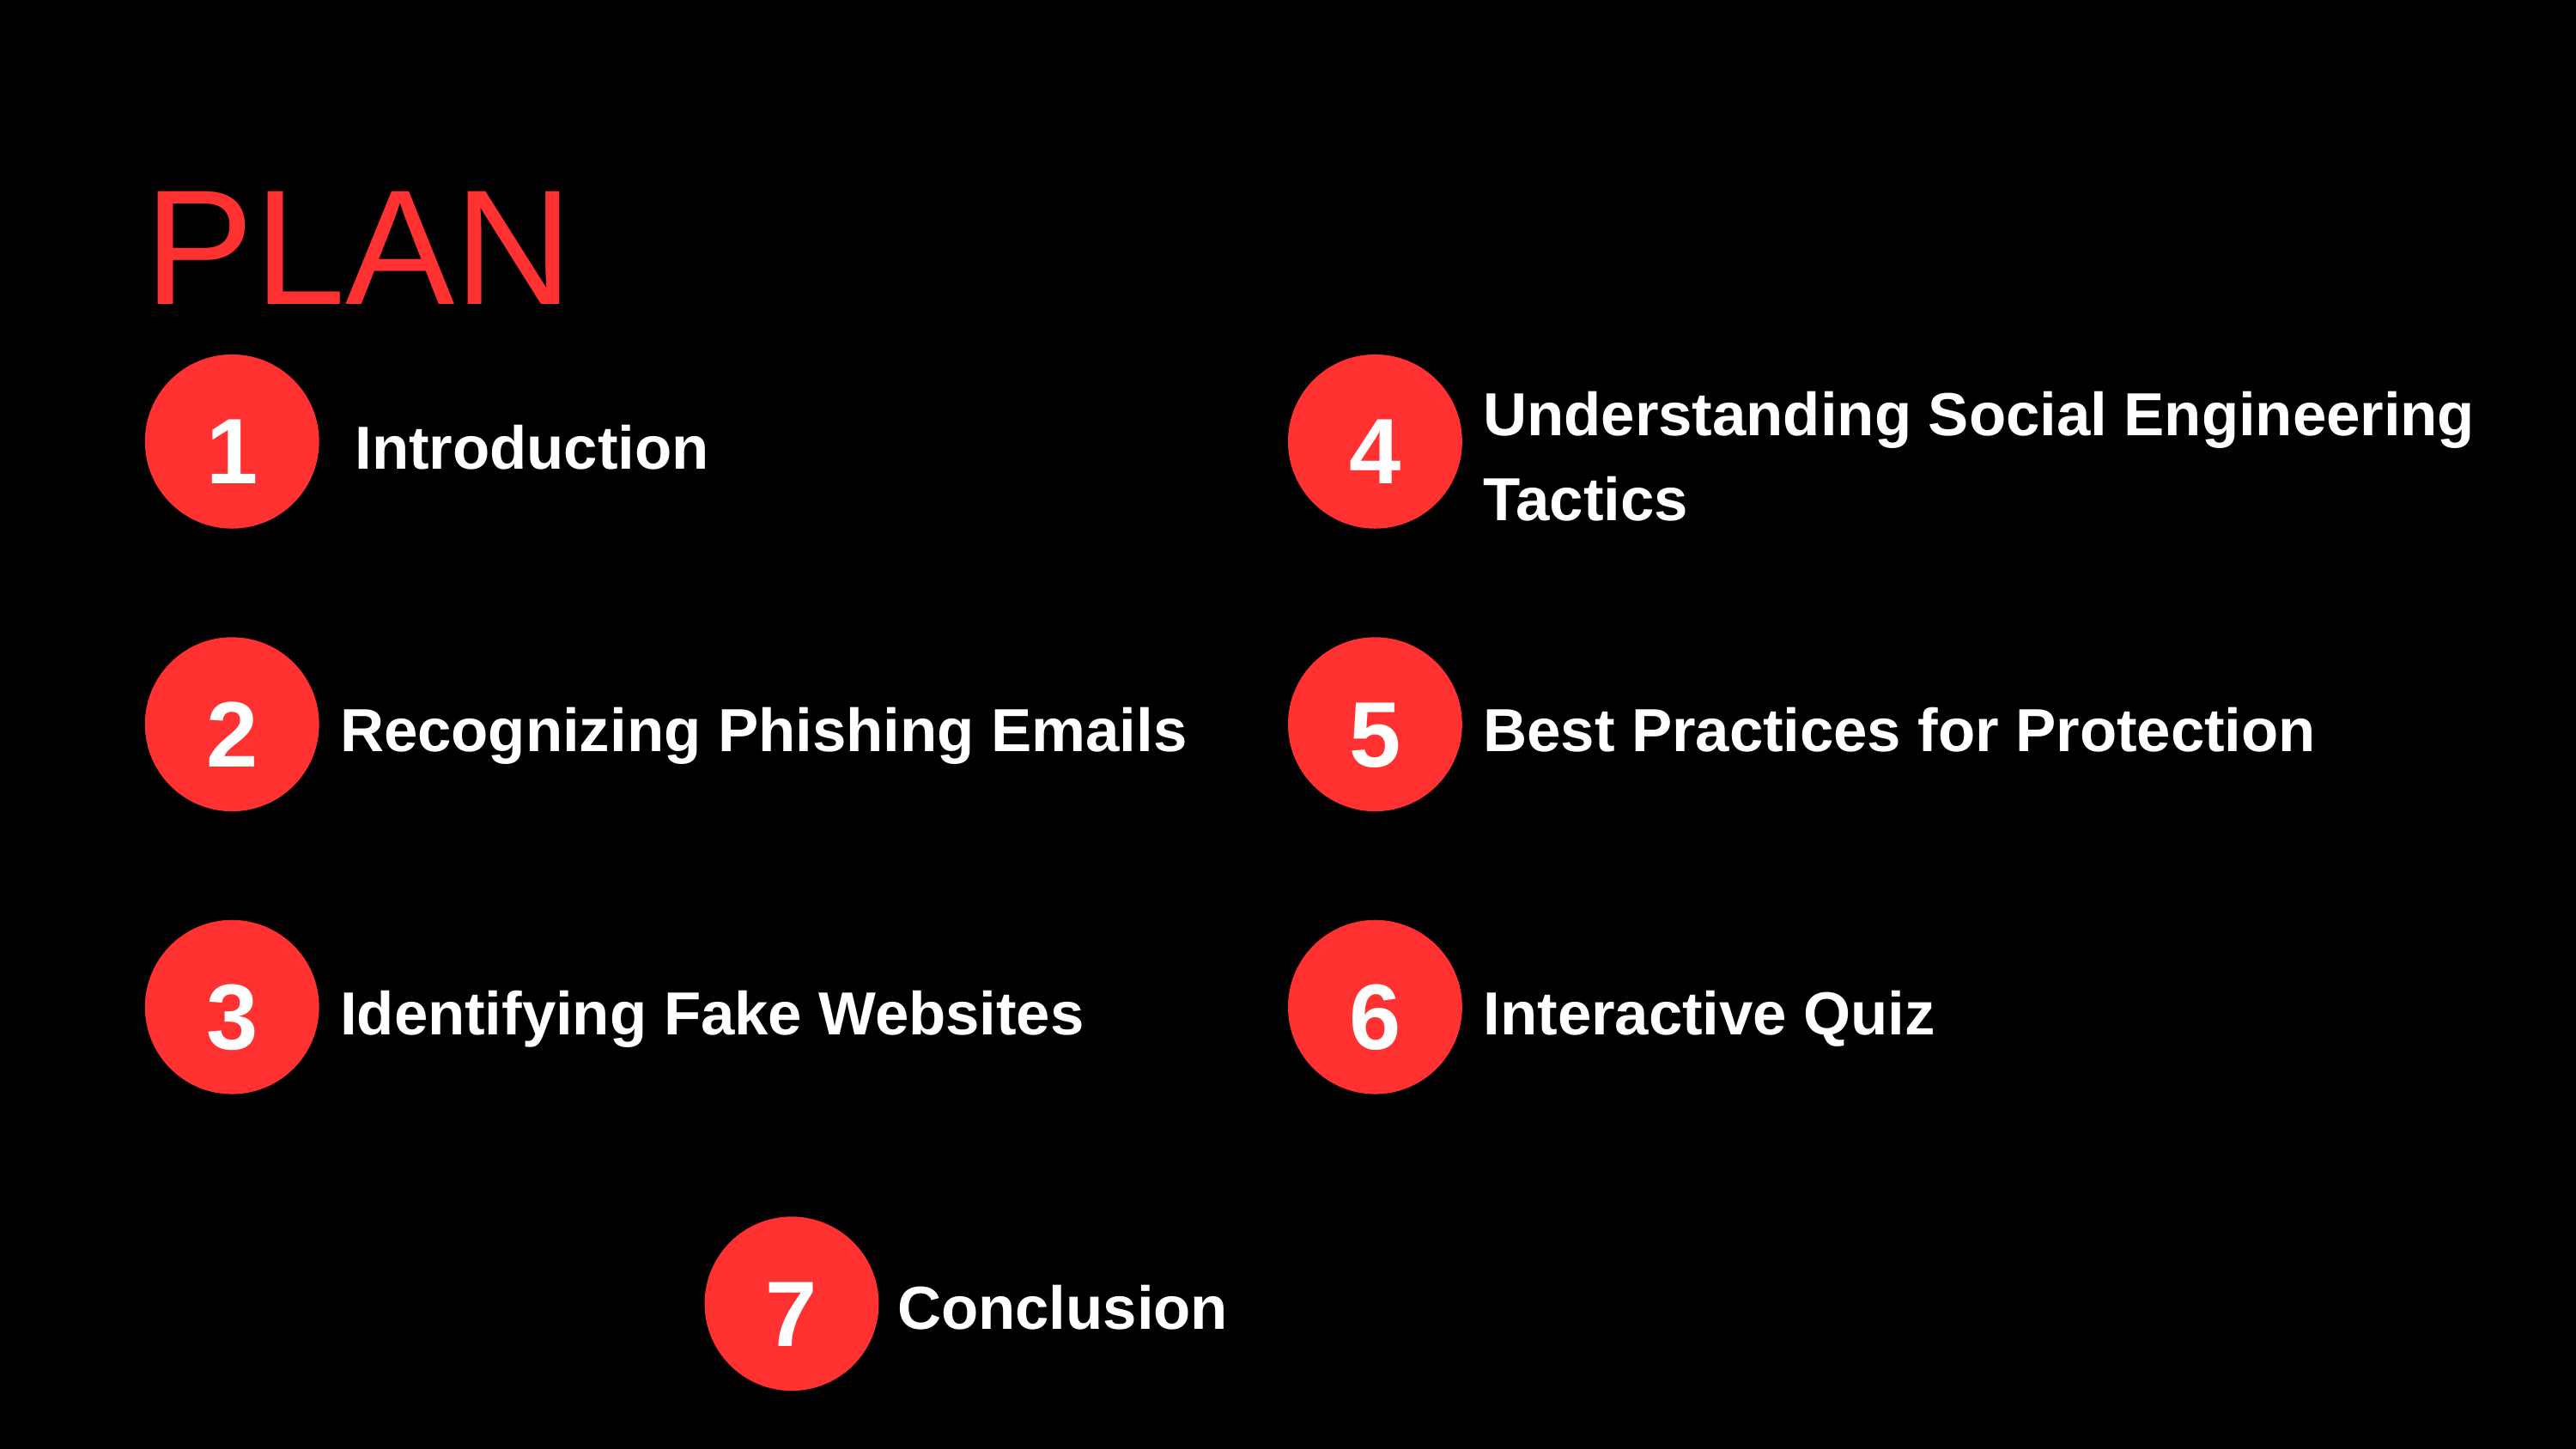

PLAN

Understanding Social Engineering Tactics
1
4
Introduction

2
5
Recognizing Phishing Emails
Best Practices for Protection

3
6
Identifying Fake Websites
Interactive Quiz

7
Conclusion